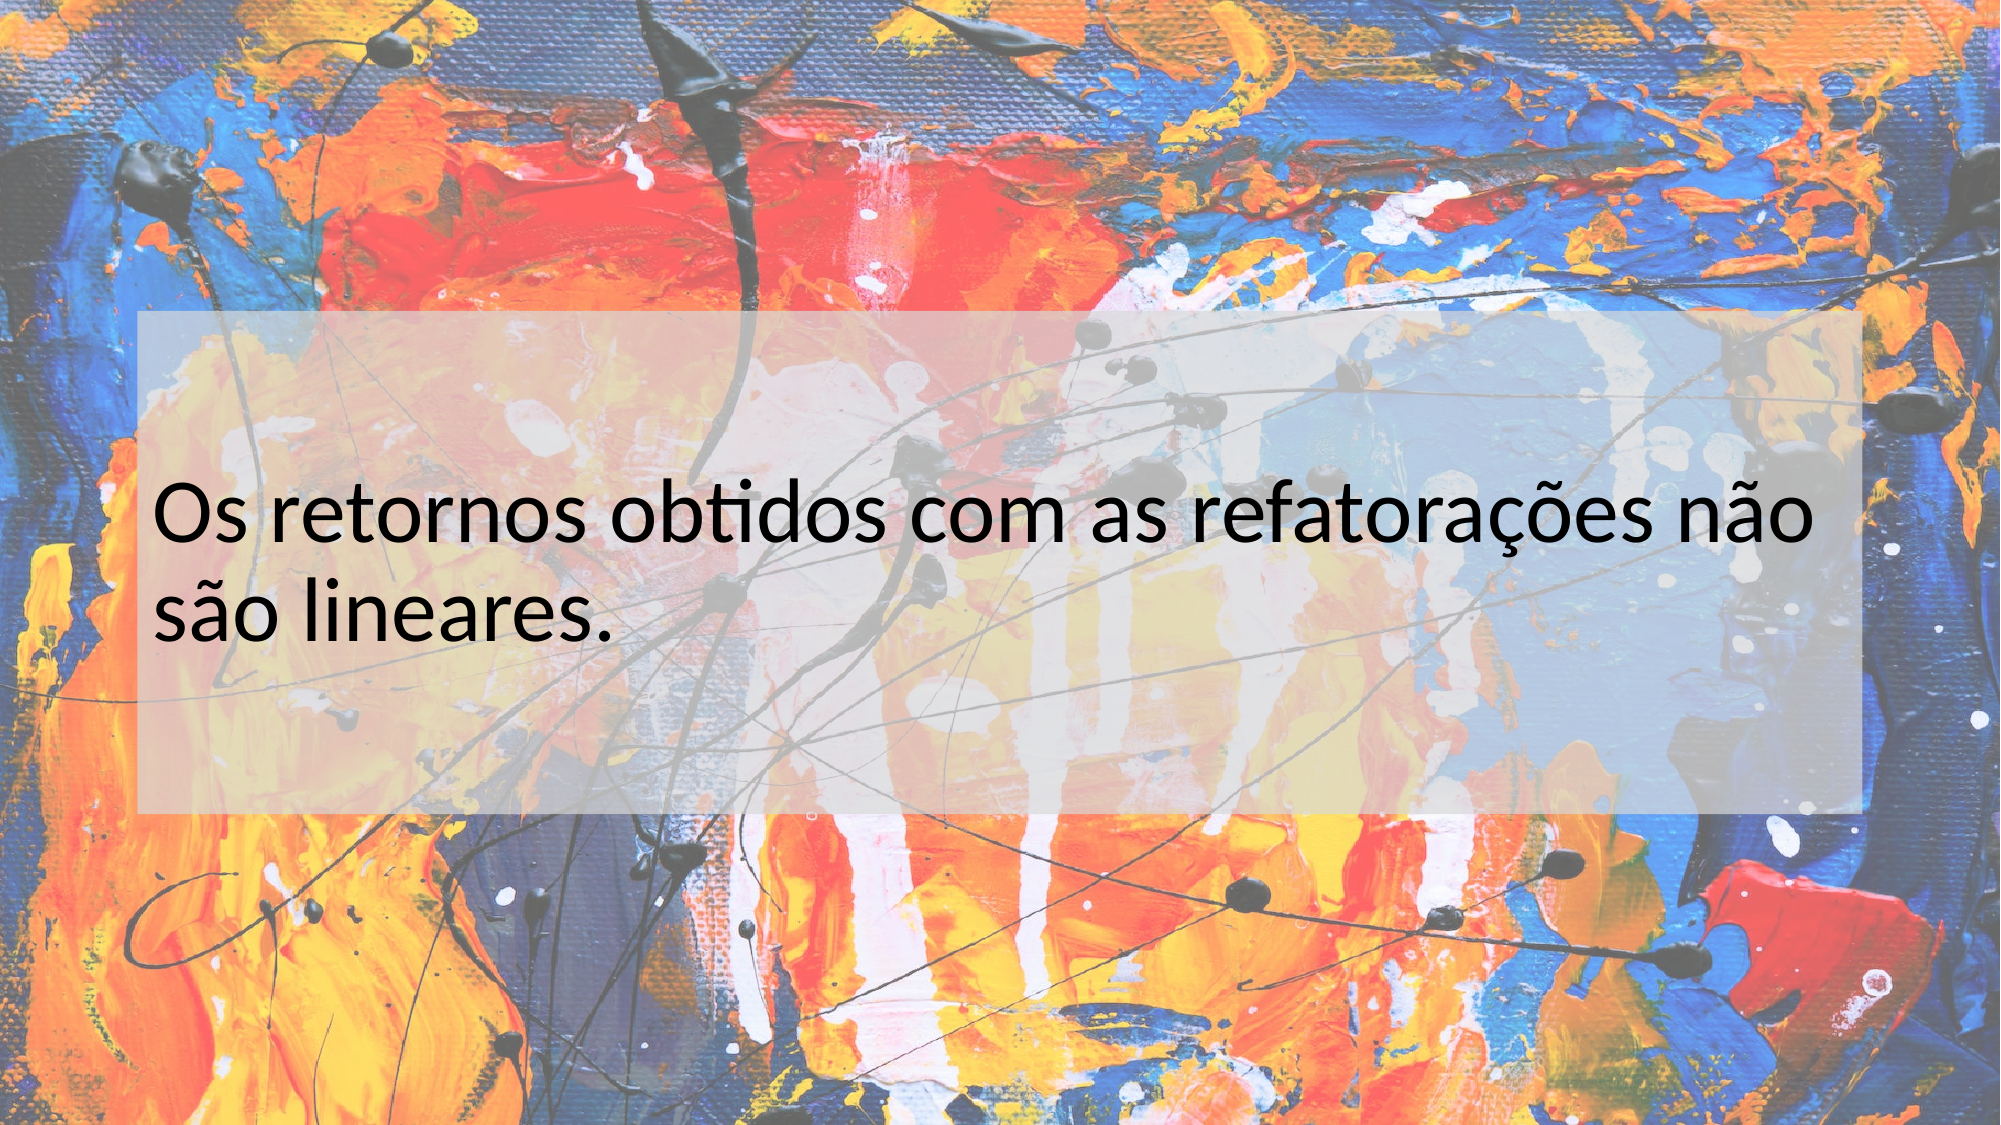

# Os retornos obtidos com as refatorações não são lineares.